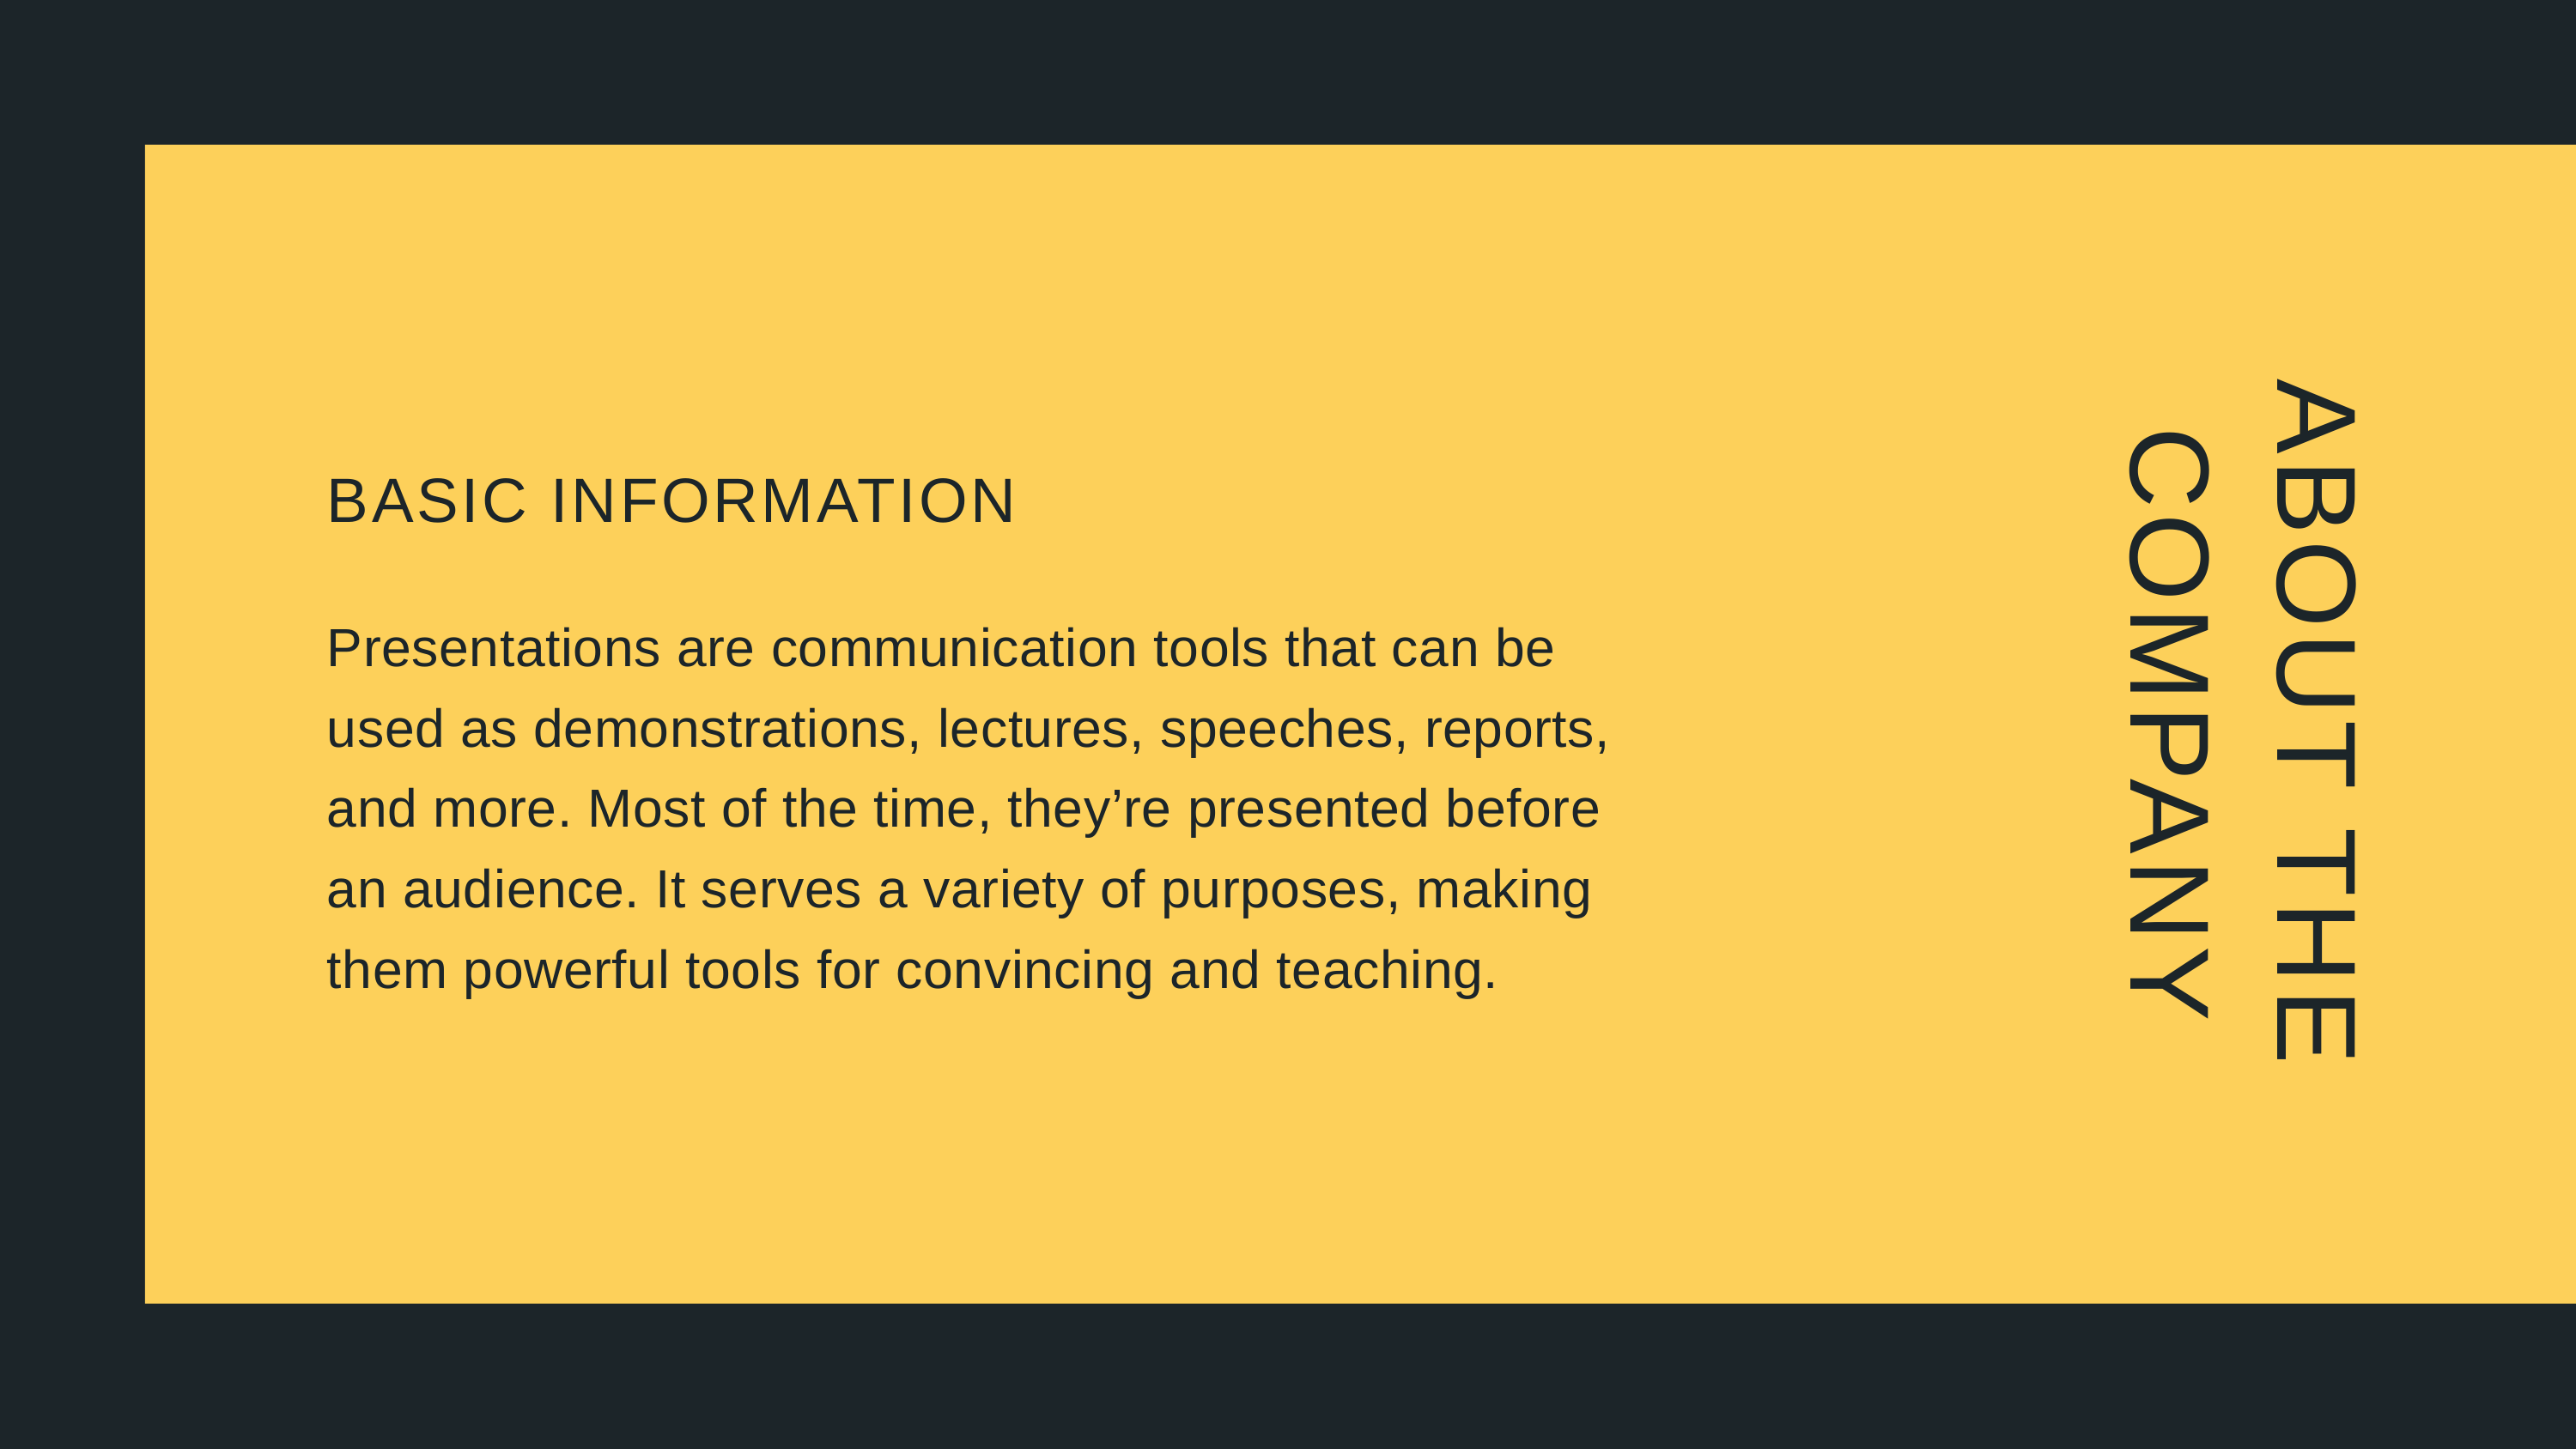

BASIC INFORMATION
Presentations are communication tools that can be used as demonstrations, lectures, speeches, reports, and more. Most of the time, they’re presented before an audience. It serves a variety of purposes, making them powerful tools for convincing and teaching.
ABOUT THE COMPANY